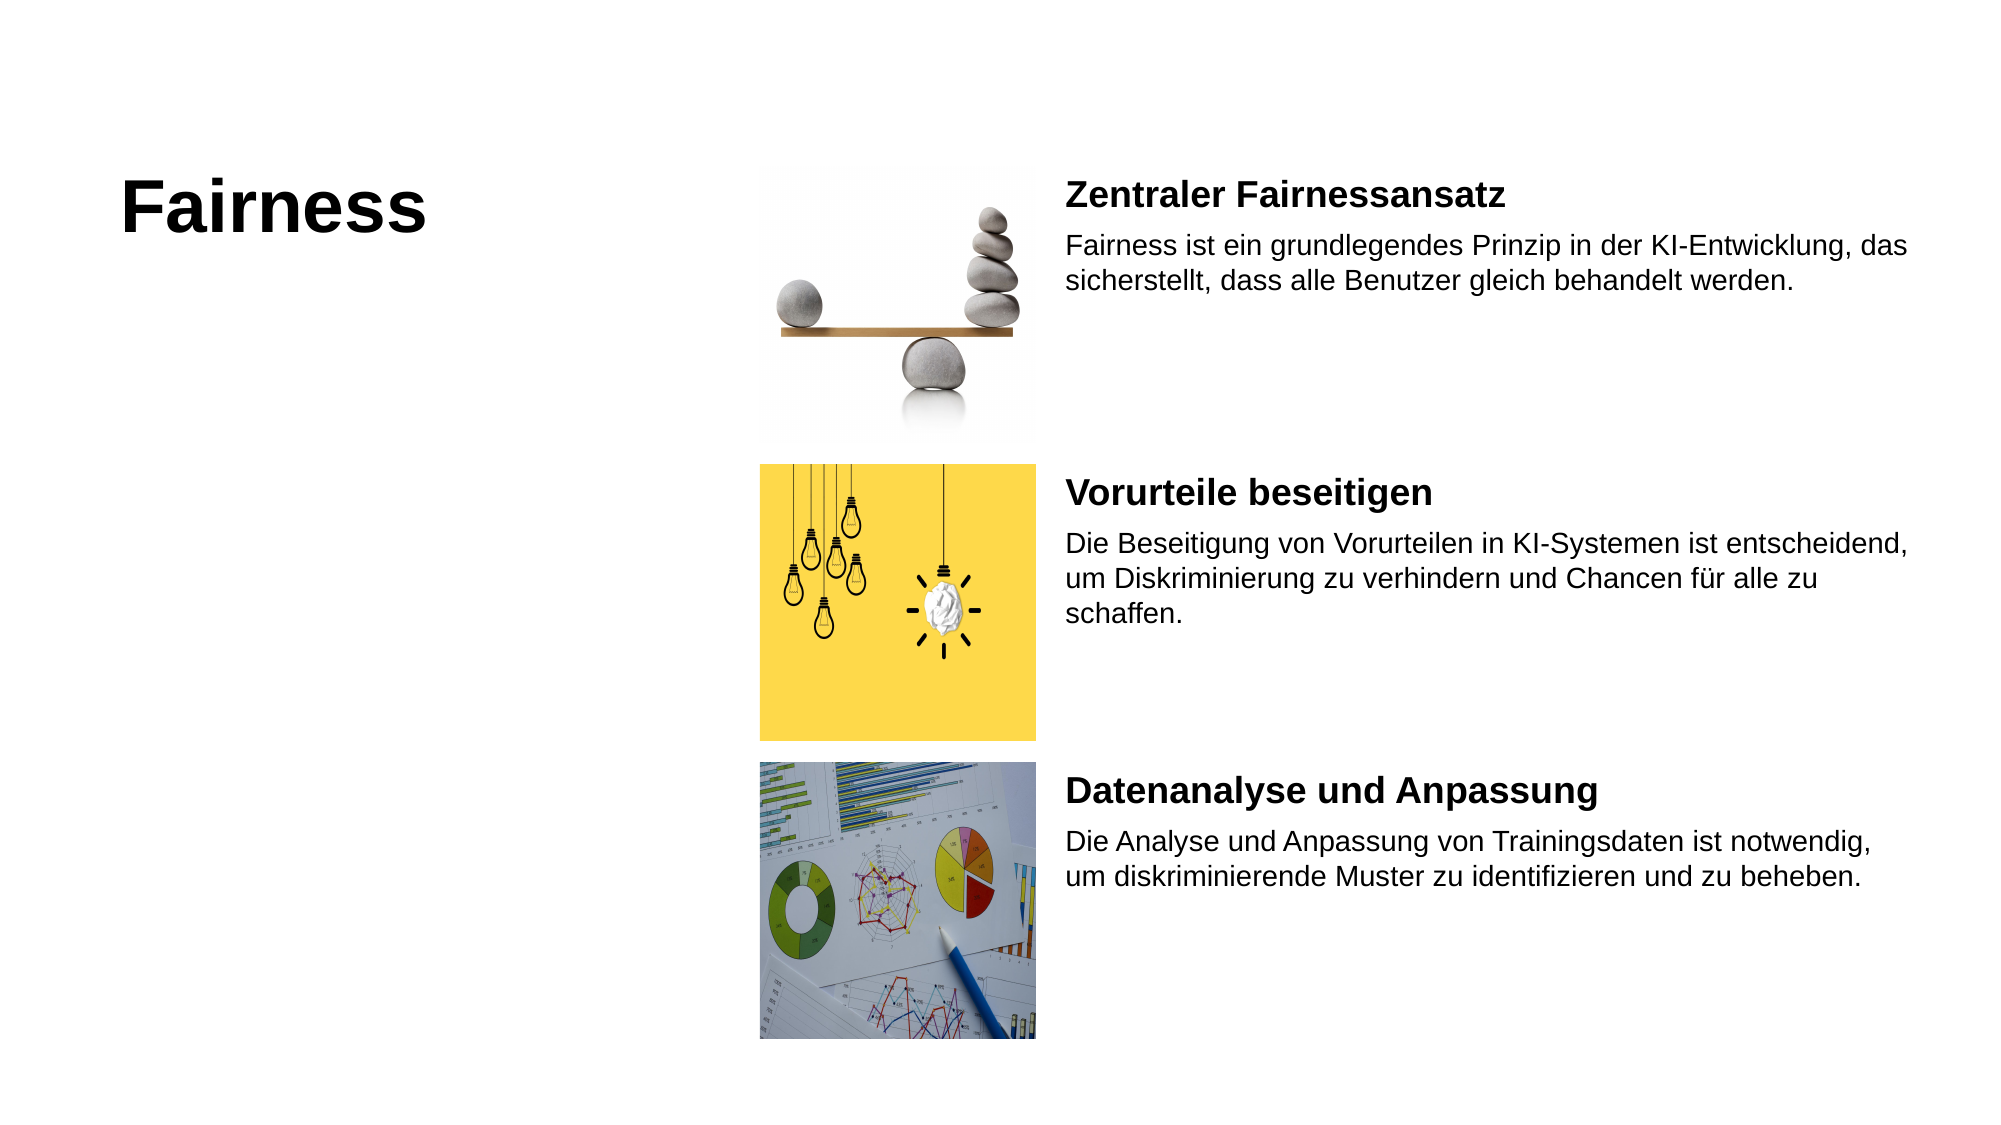

# Fairness
Zentraler Fairnessansatz
Fairness ist ein grundlegendes Prinzip in der KI-Entwicklung, das sicherstellt, dass alle Benutzer gleich behandelt werden.
Vorurteile beseitigen
Die Beseitigung von Vorurteilen in KI-Systemen ist entscheidend, um Diskriminierung zu verhindern und Chancen für alle zu schaffen.
Datenanalyse und Anpassung
Die Analyse und Anpassung von Trainingsdaten ist notwendig, um diskriminierende Muster zu identifizieren und zu beheben.